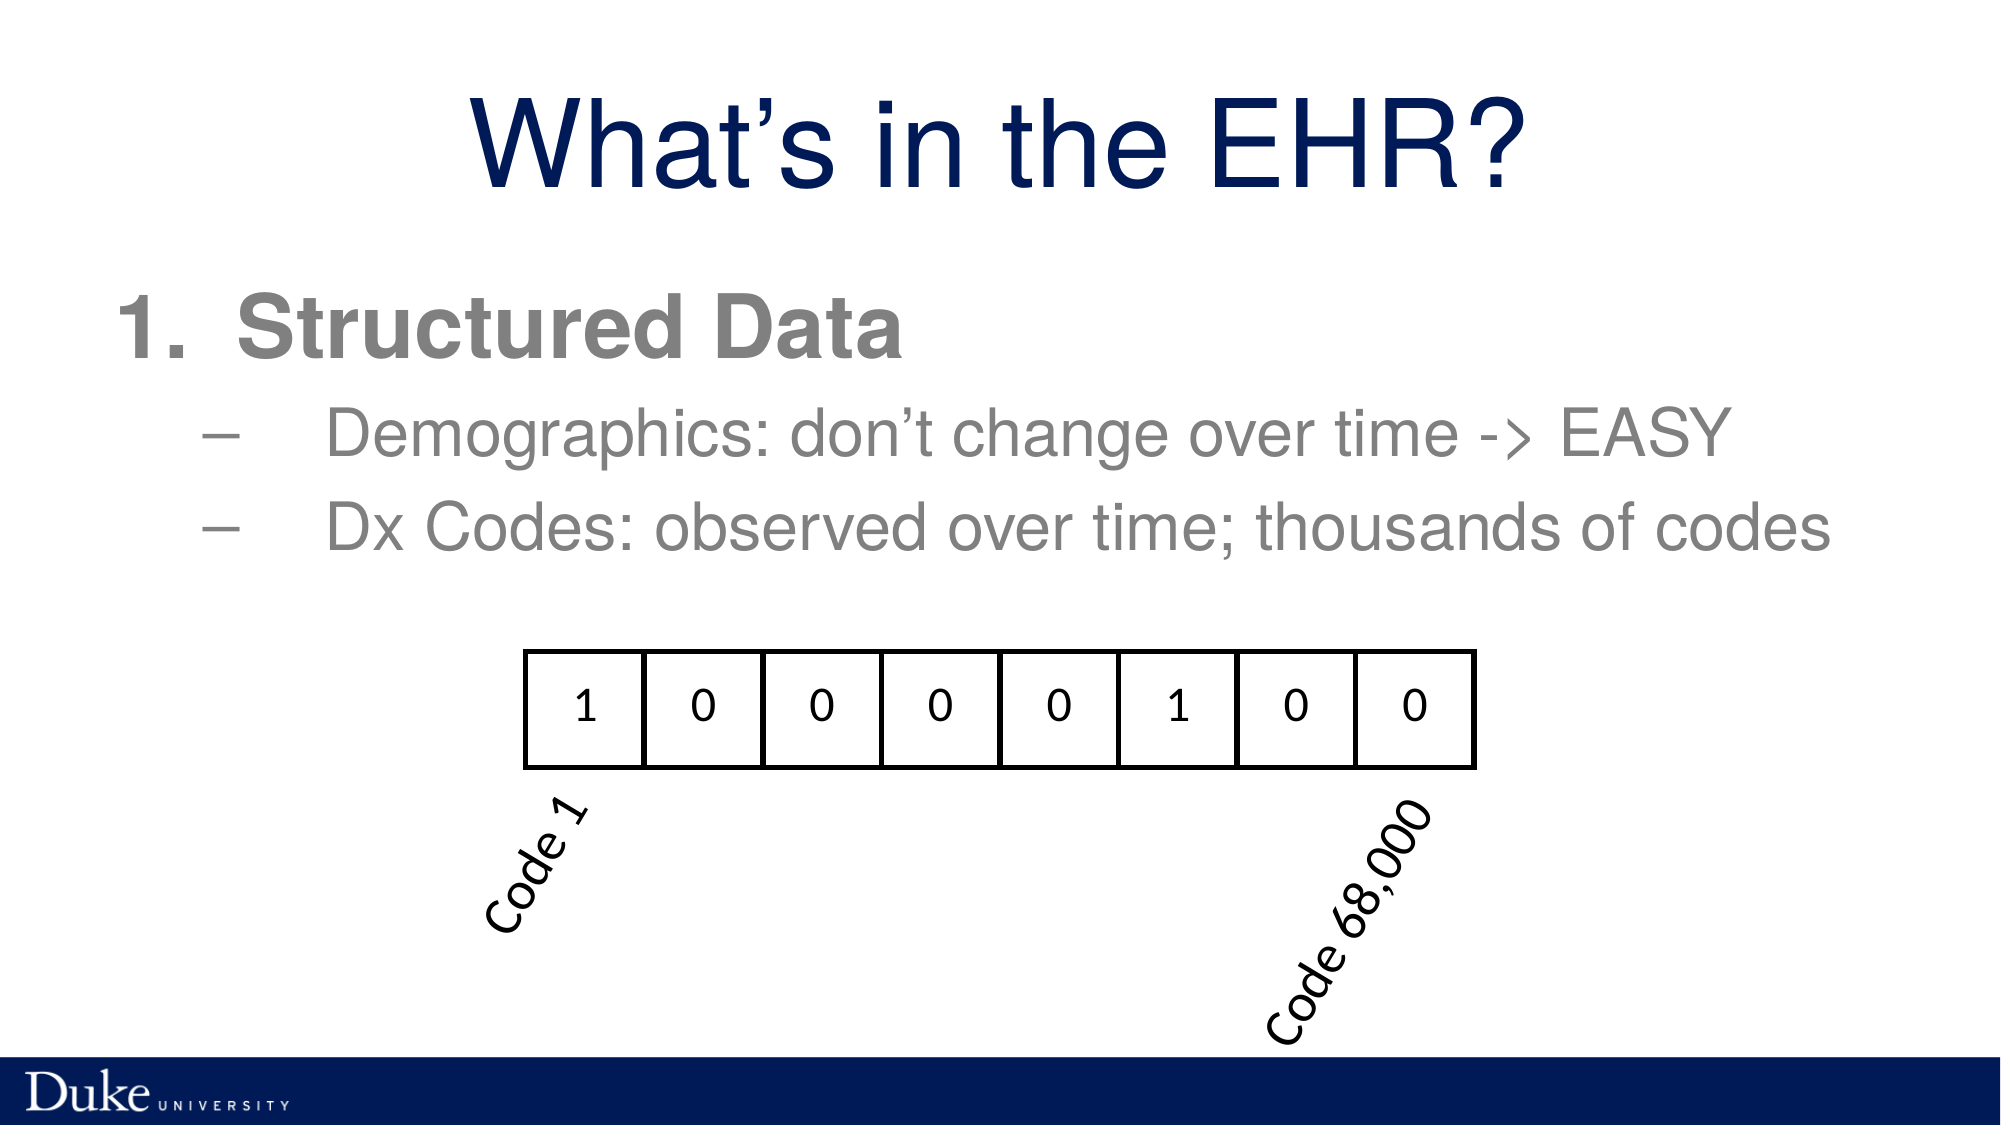

# What’s in the EHR?
Structured Data
Demographics: don’t change over time -> EASY
Dx Codes: observed over time; thousands of codes

| 1 | 0 | 0 | 0 | 0 | 1 | 0 | 0 |
| --- | --- | --- | --- | --- | --- | --- | --- |
Code 1
Code 68,000